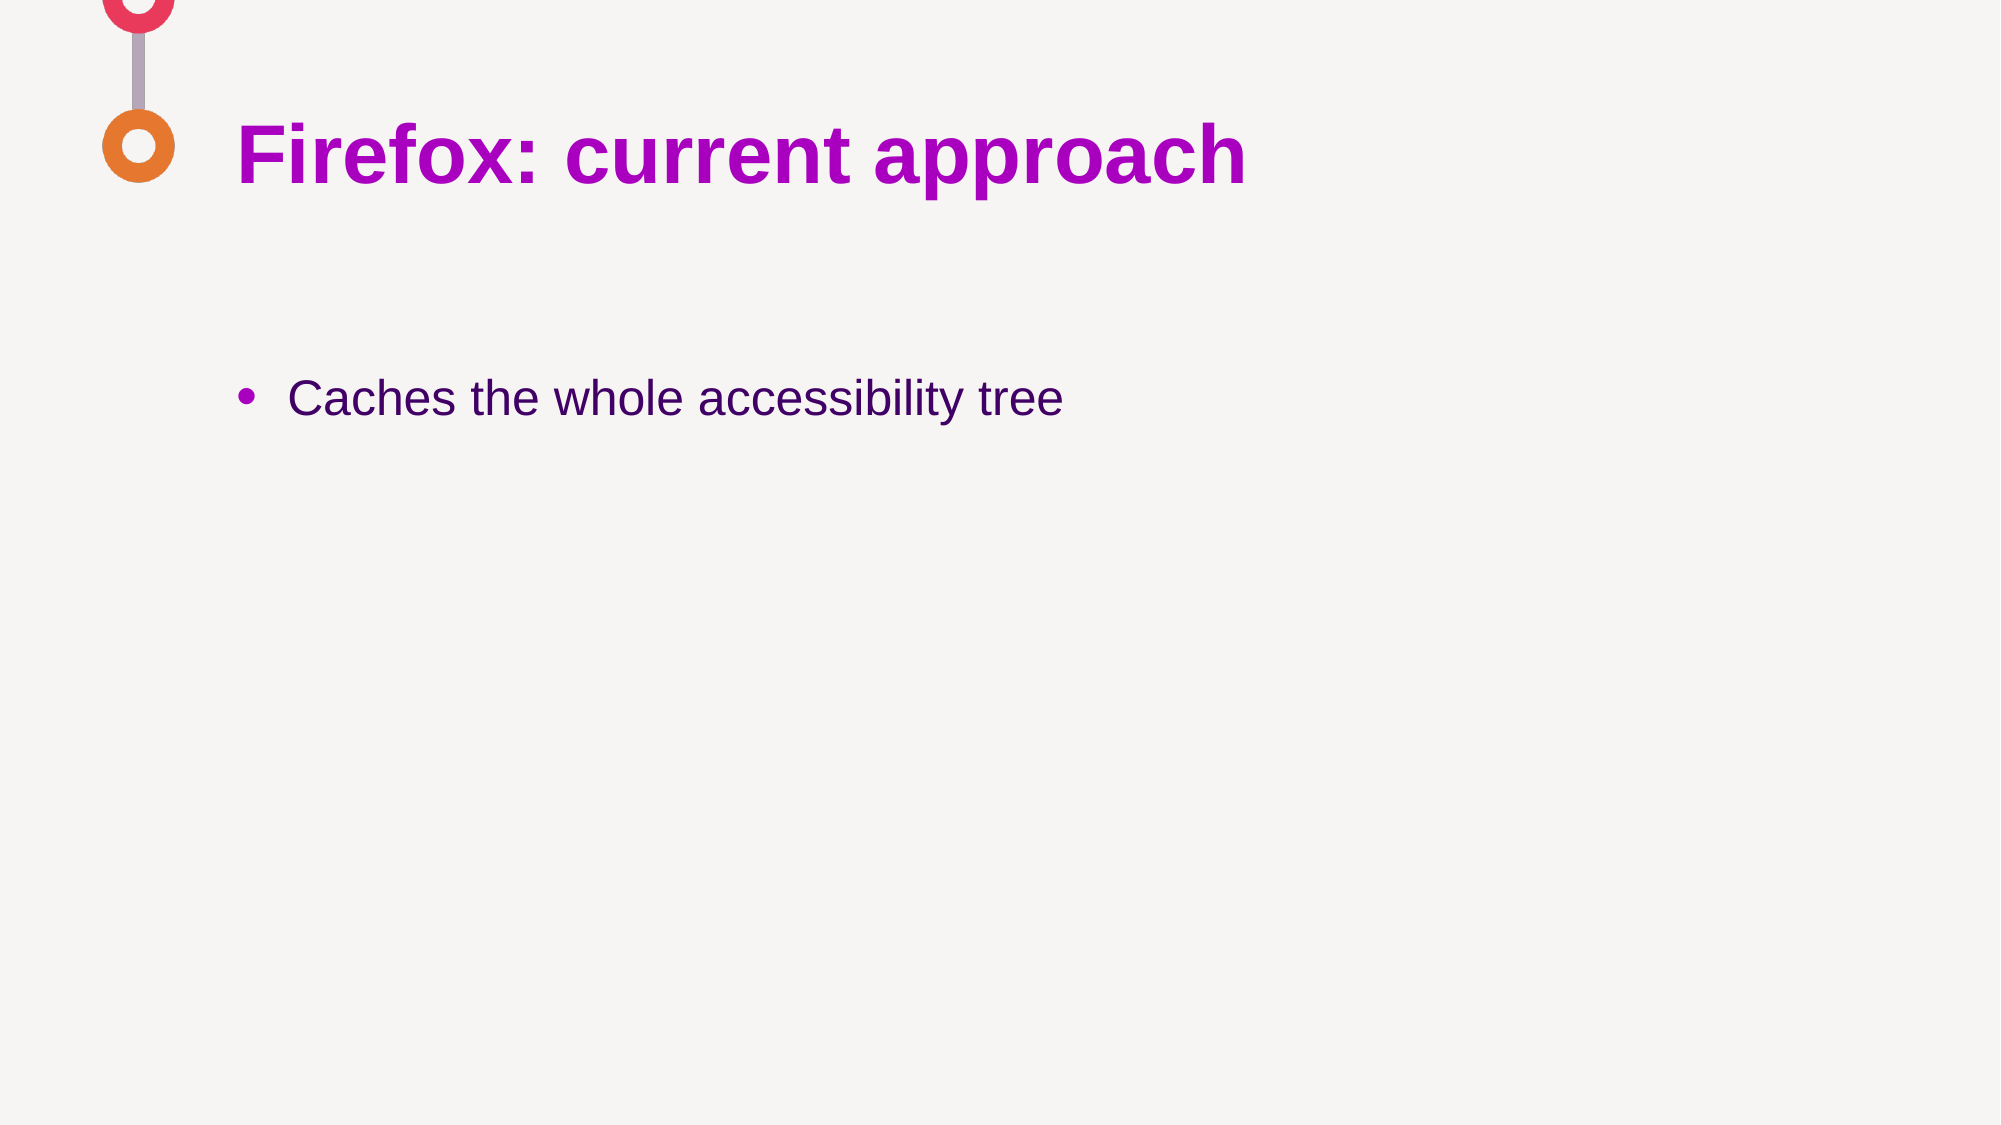

# Firefox: current approach
Caches the whole accessibility tree